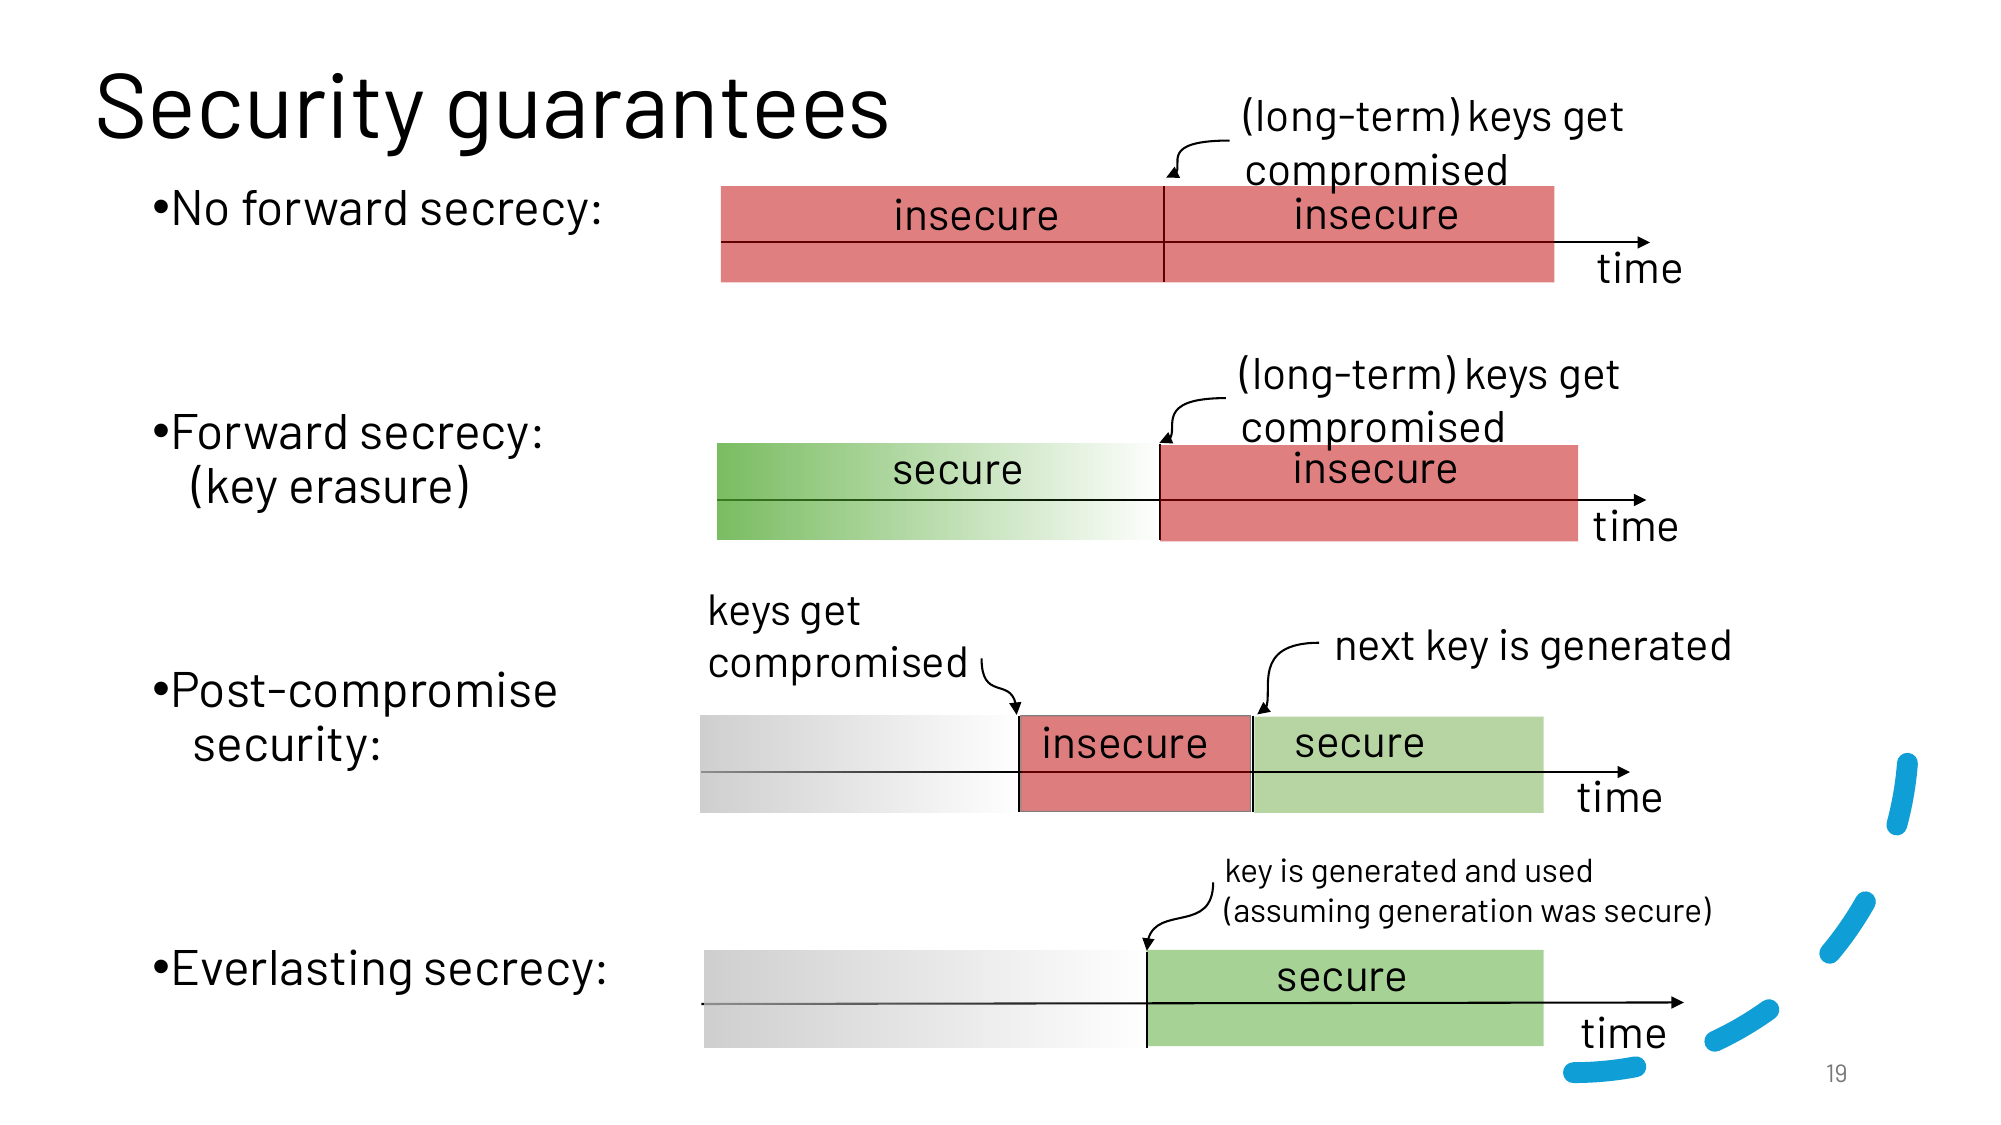

# Security guarantees
(long-term) keys get compromised
No forward secrecy:

Forward secrecy:
    (key erasure)

Post-compromise
    security:

Everlasting secrecy:

insecure
insecure

time
(long-term) keys get compromised

insecure
secure

time
keys get compromised
next key is generated
secure
insecure

time
key is generated and used
(assuming generation was secure)
secure

time
19